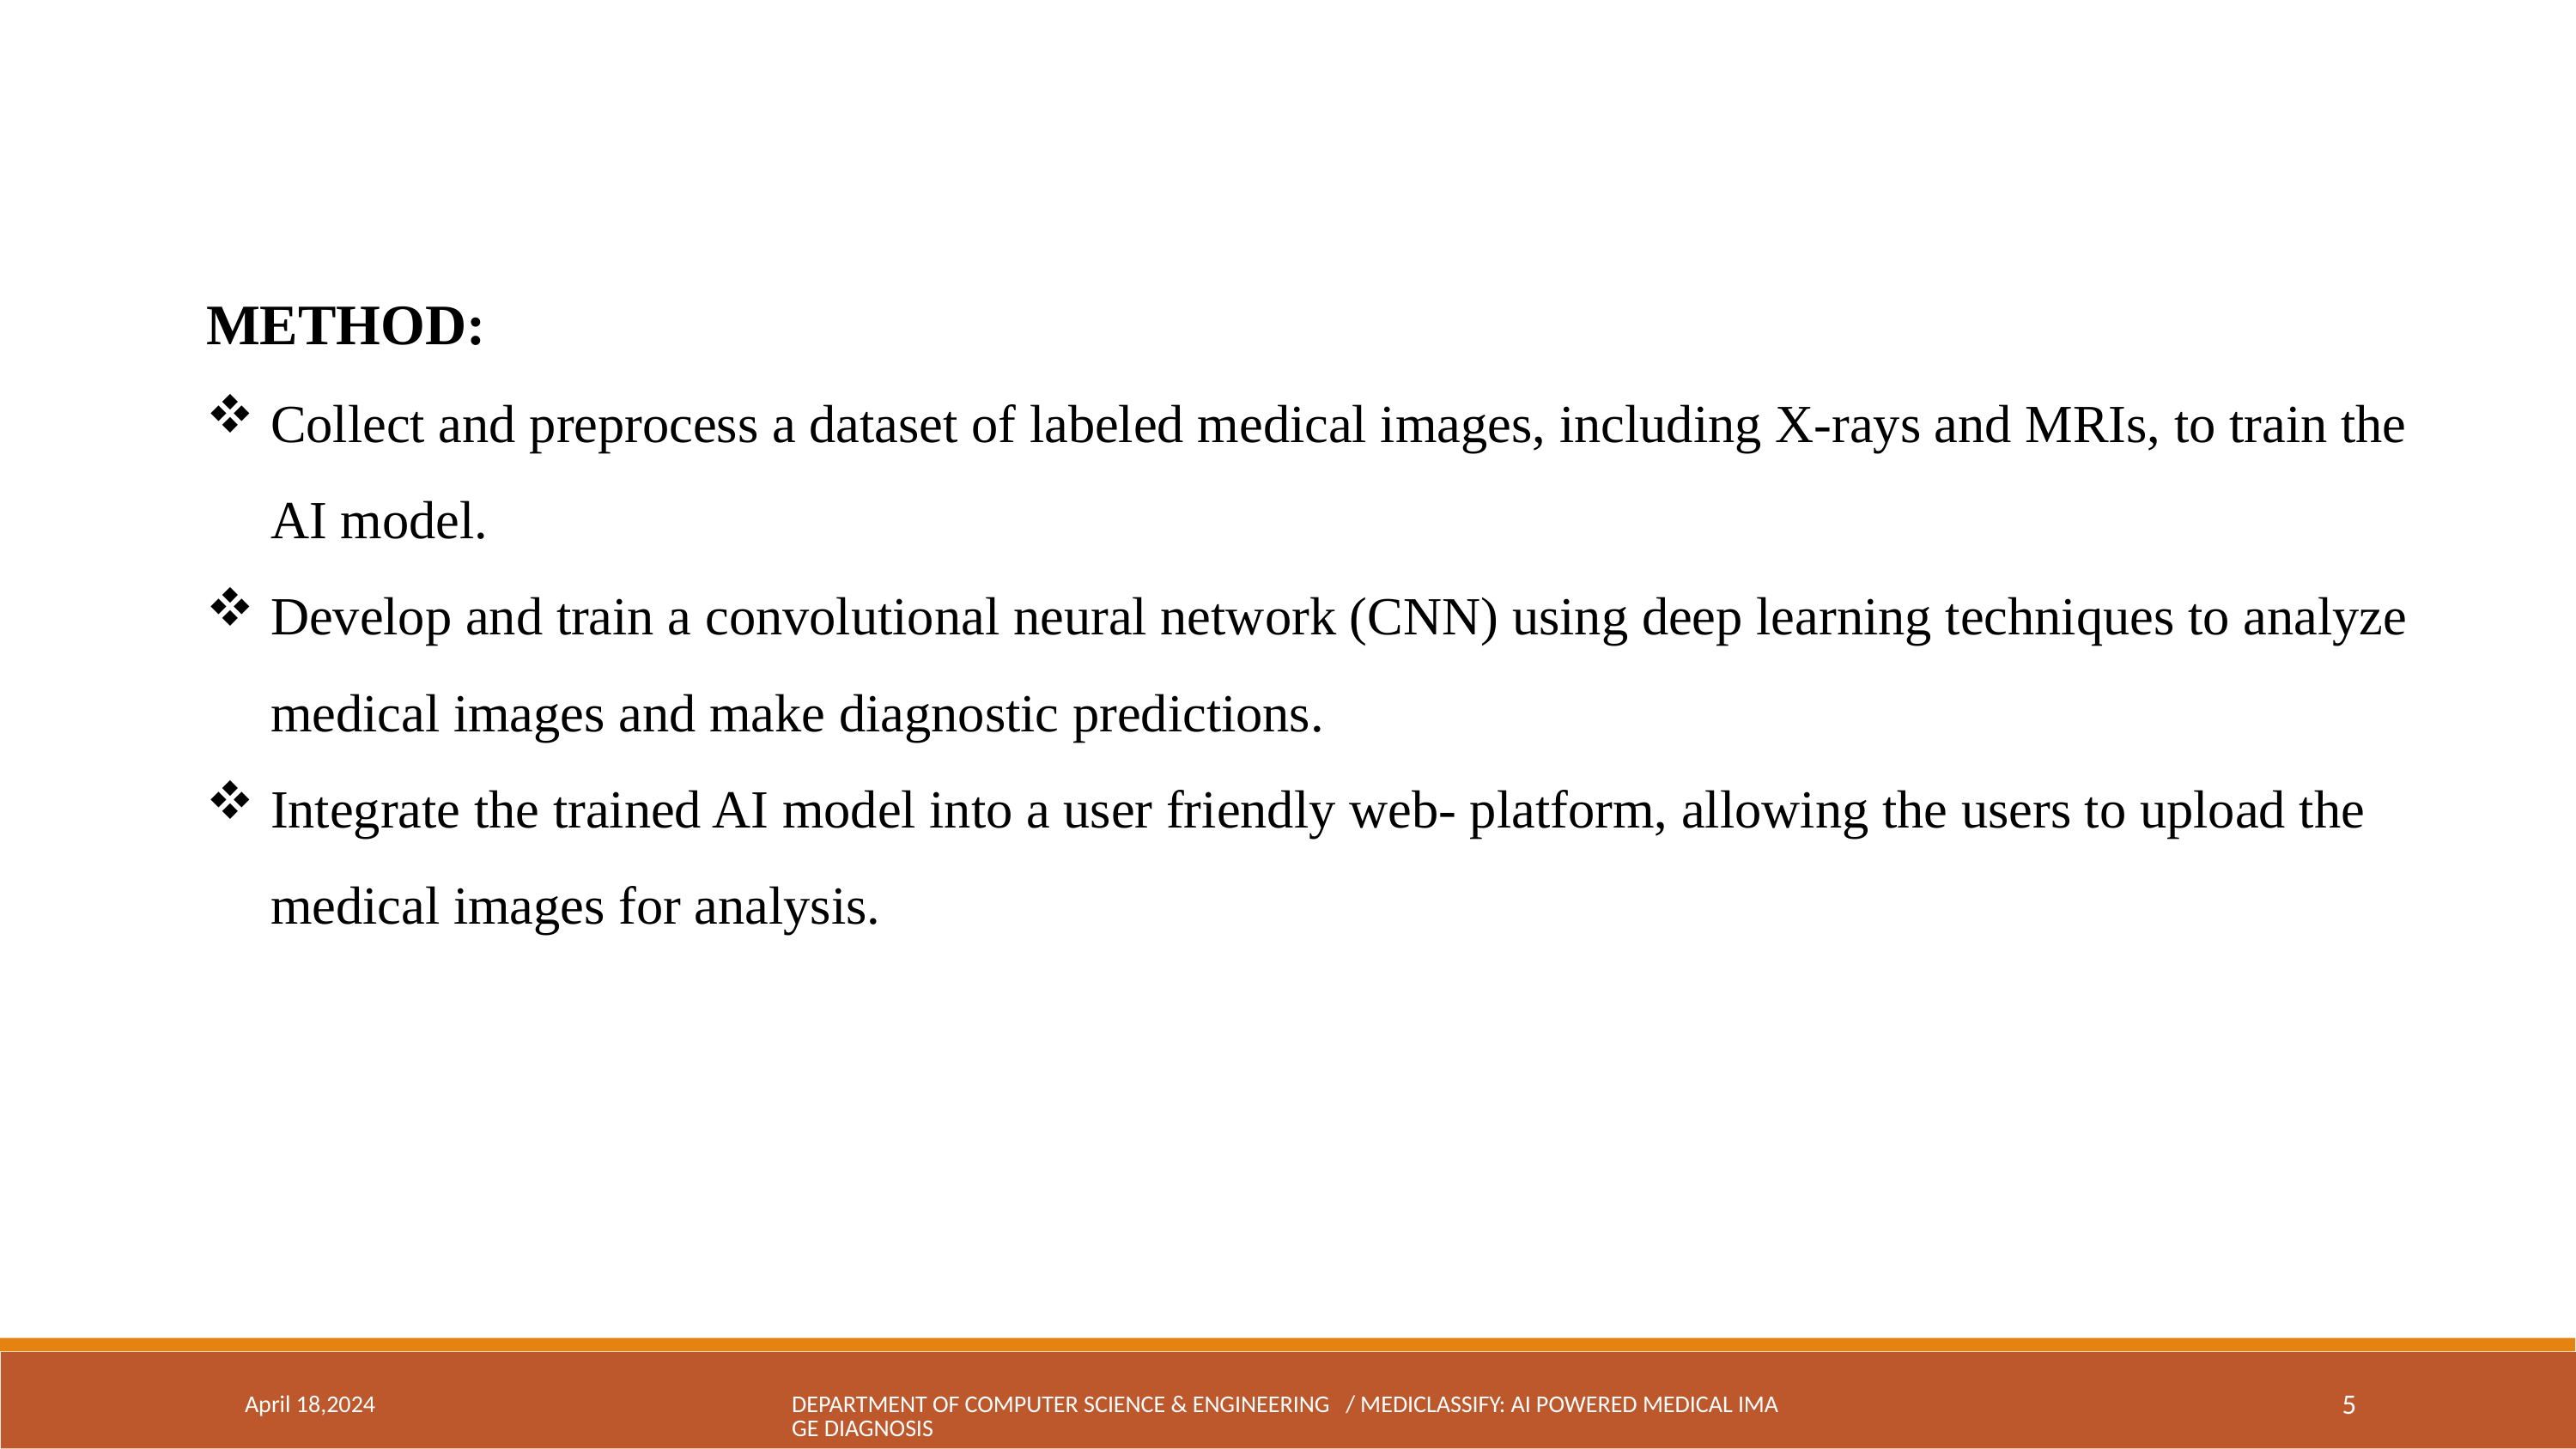

METHOD:
Collect and preprocess a dataset of labeled medical images, including X-rays and MRIs, to train the AI model.
Develop and train a convolutional neural network (CNN) using deep learning techniques to analyze medical images and make diagnostic predictions.
Integrate the trained AI model into a user friendly web- platform, allowing the users to upload the medical images for analysis.

April 18,2024
DEPARTMENT OF COMPUTER SCIENCE & ENGINEERING   / MEDICLASSIFY: AI POWERED MEDICAL IMAGE DIAGNOSIS
5